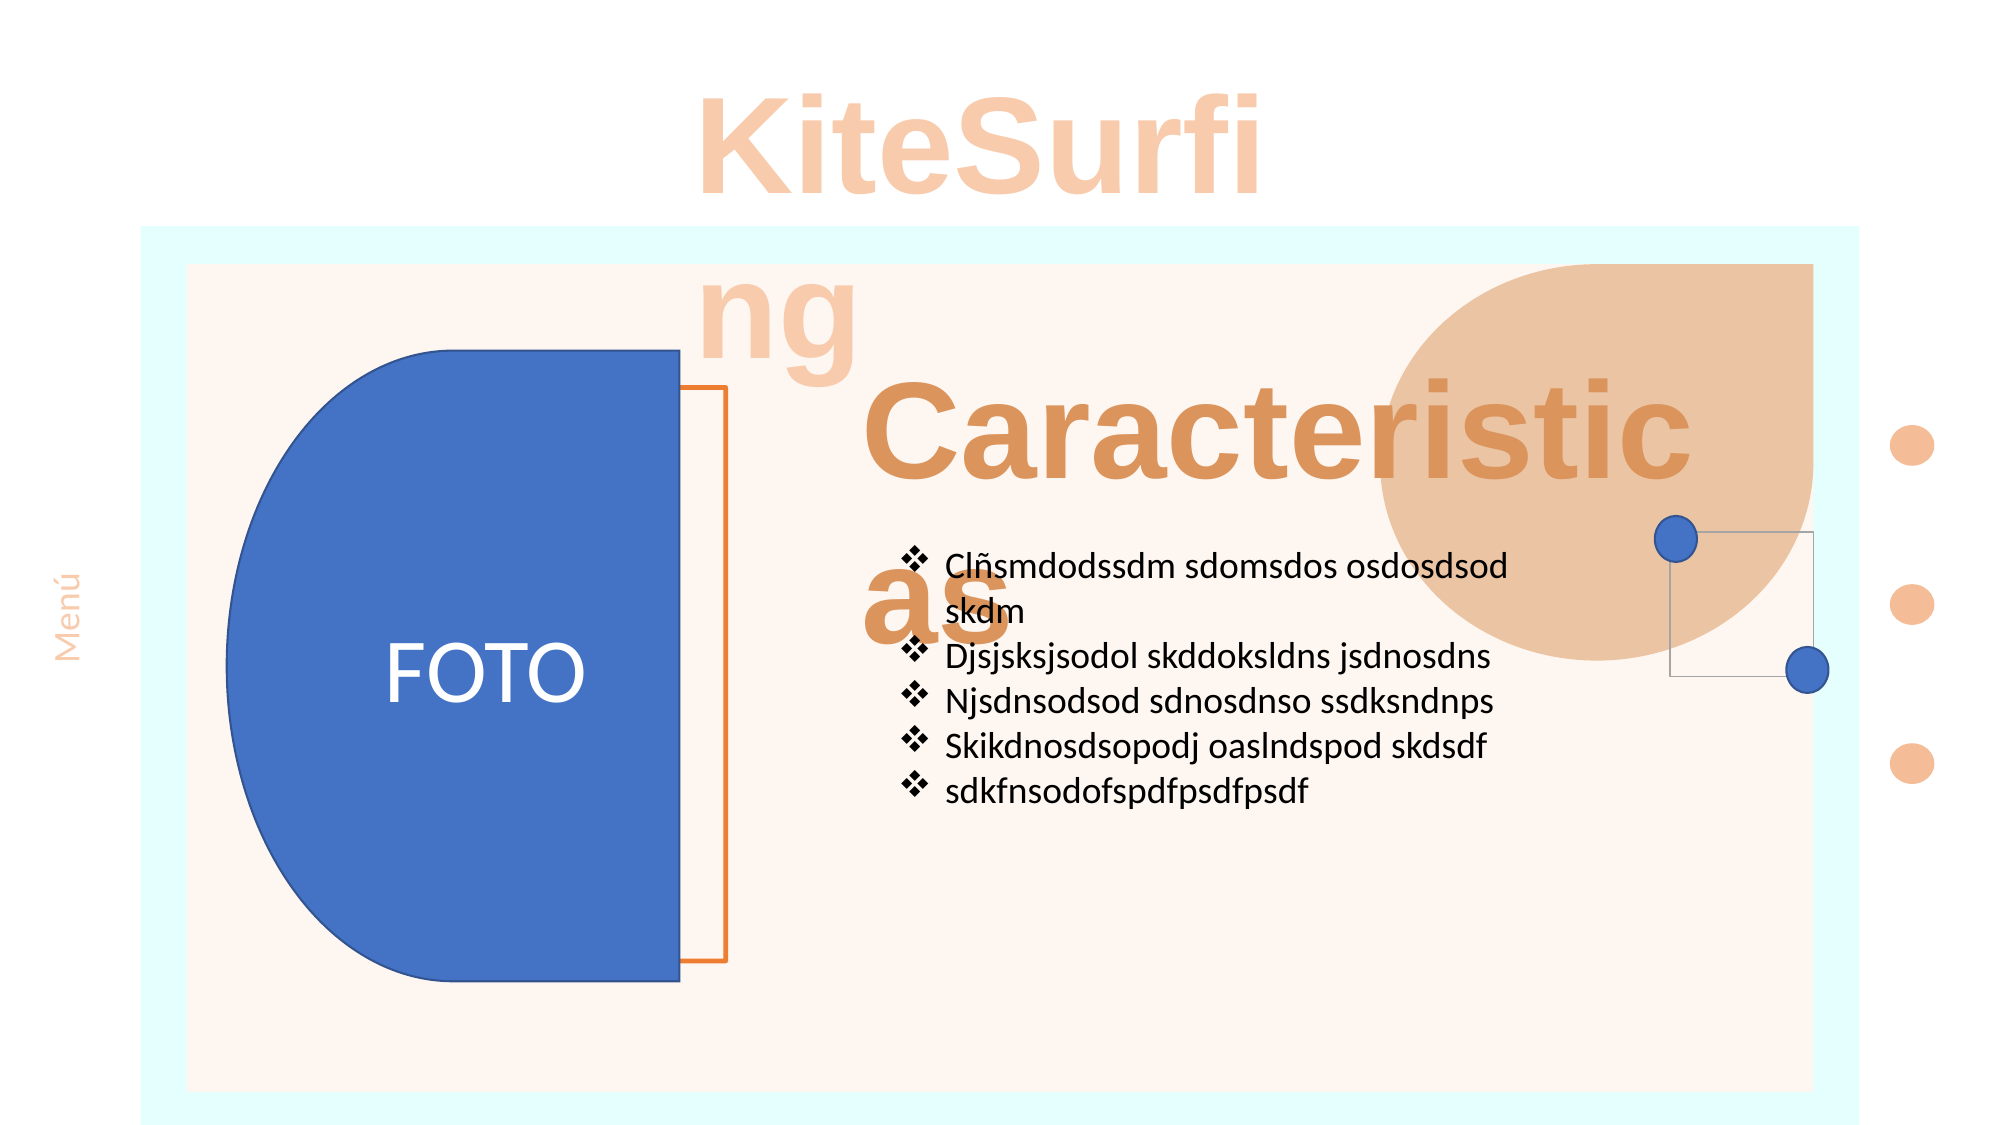

KiteSurfing

Caracteristicas
FOTO
FOTO

Clñsmdodssdm sdomsdos osdosdsod skdm
Djsjsksjsodol skddoksldns jsdnosdns
Njsdnsodsod sdnosdnso ssdksndnps
Skikdnosdsopodj oaslndspod skdsdf
sdkfnsodofspdfpsdfpsdf
Menú